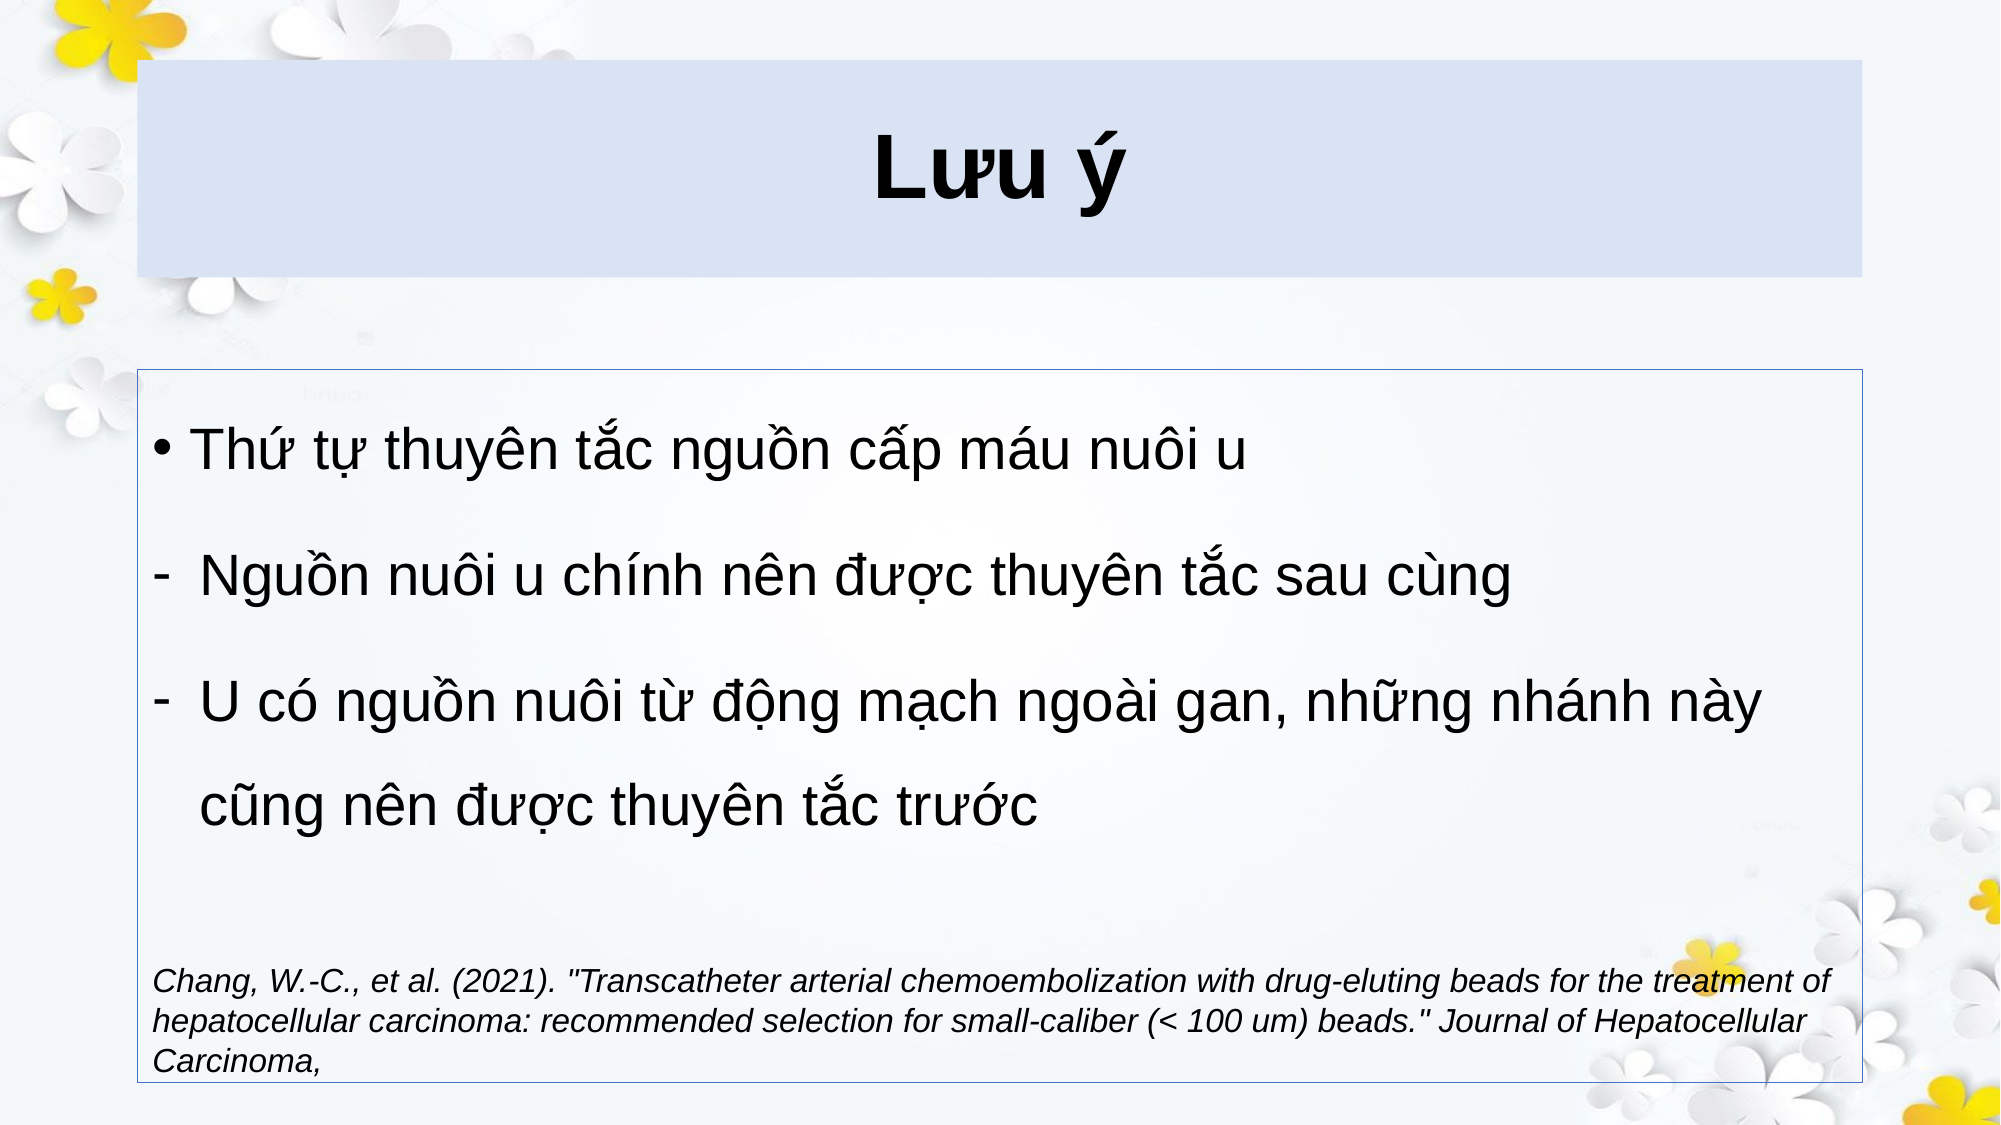

# Lưu ý
Thứ tự thuyên tắc nguồn cấp máu nuôi u
Nguồn nuôi u chính nên được thuyên tắc sau cùng
U có nguồn nuôi từ động mạch ngoài gan, những nhánh này cũng nên được thuyên tắc trước

Chang, W.-C., et al. (2021). "Transcatheter arterial chemoembolization with drug-eluting beads for the treatment of hepatocellular carcinoma: recommended selection for small-caliber (< 100 um) beads." Journal of Hepatocellular Carcinoma,